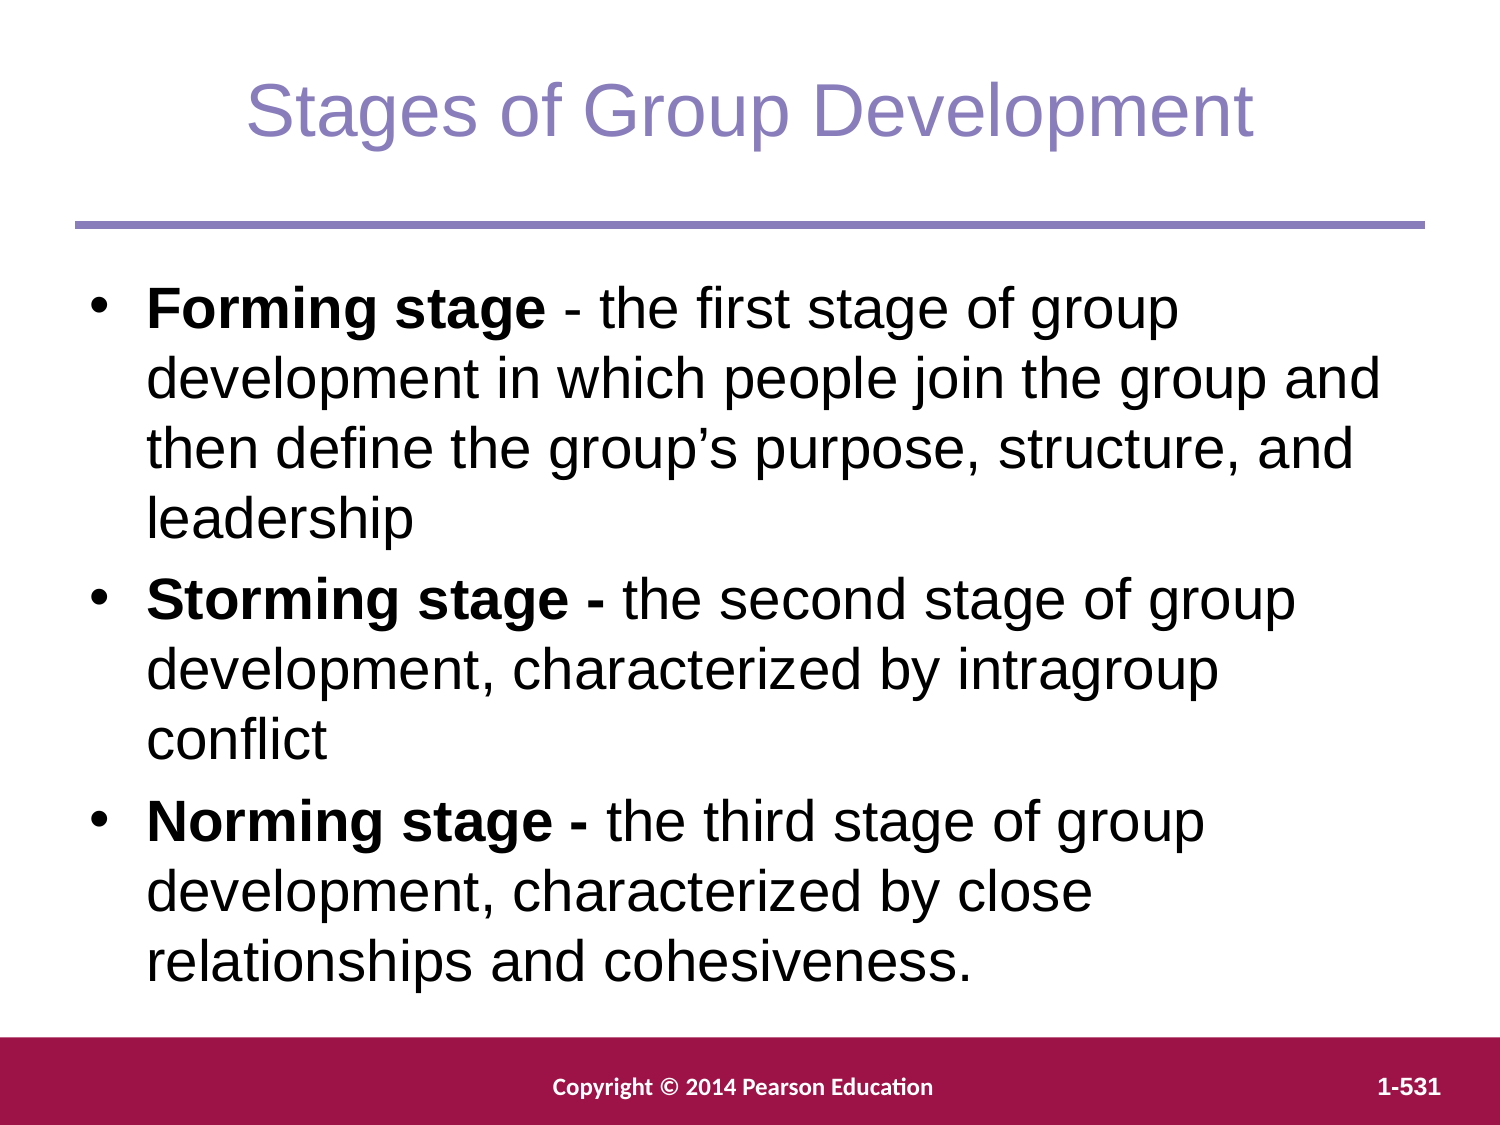

Stages of Group Development
Forming stage - the first stage of group development in which people join the group and then define the group’s purpose, structure, and leadership
Storming stage - the second stage of group development, characterized by intragroup conflict
Norming stage - the third stage of group development, characterized by close relationships and cohesiveness.